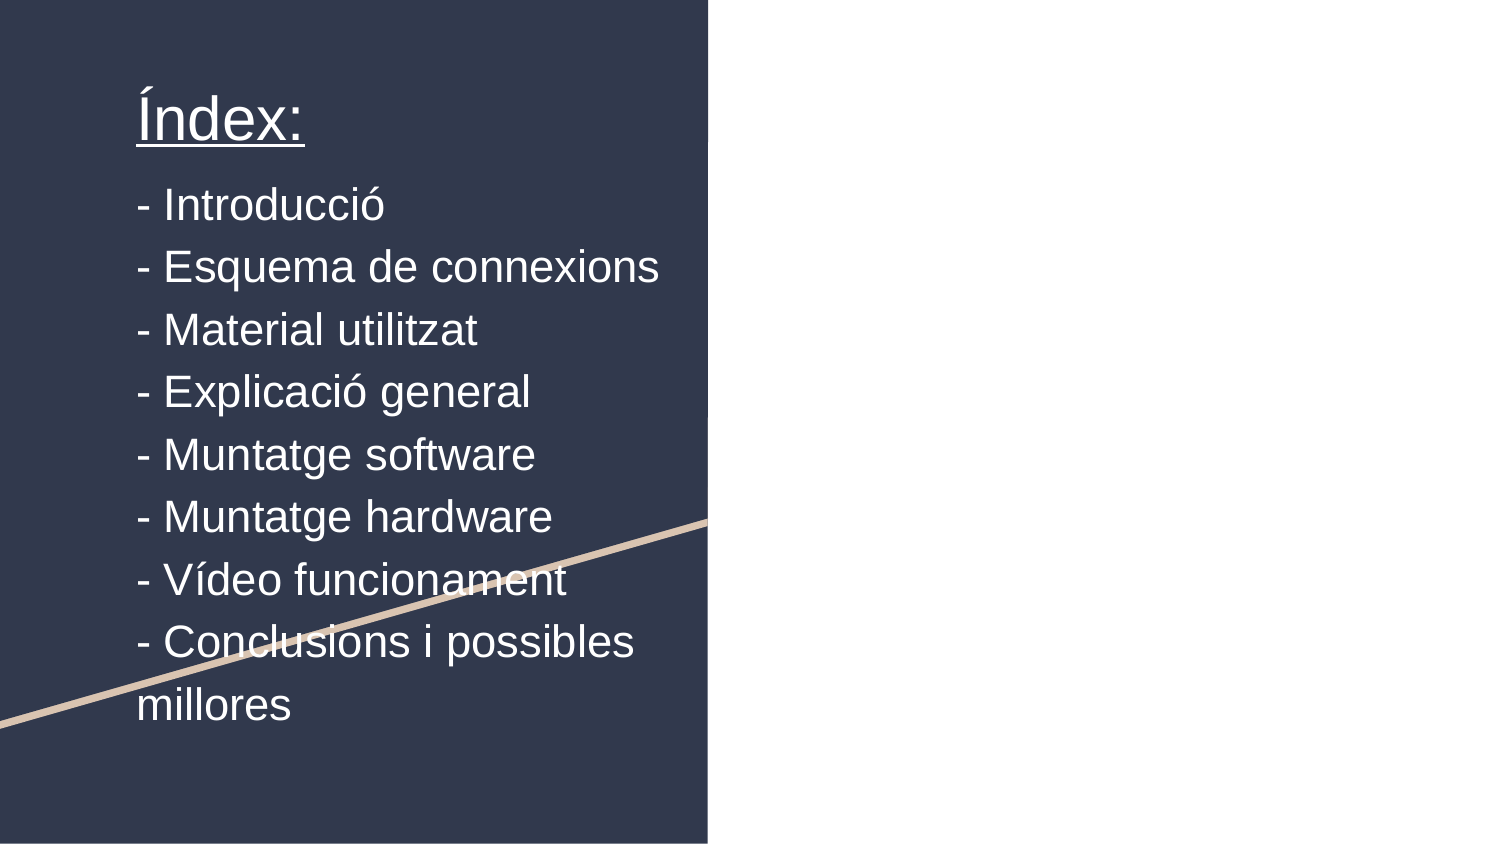

# Índex:

- Introducció
- Esquema de connexions
- Material utilitzat
- Explicació general
- Muntatge software
- Muntatge hardware
- Vídeo funcionament
- Conclusions i possibles millores